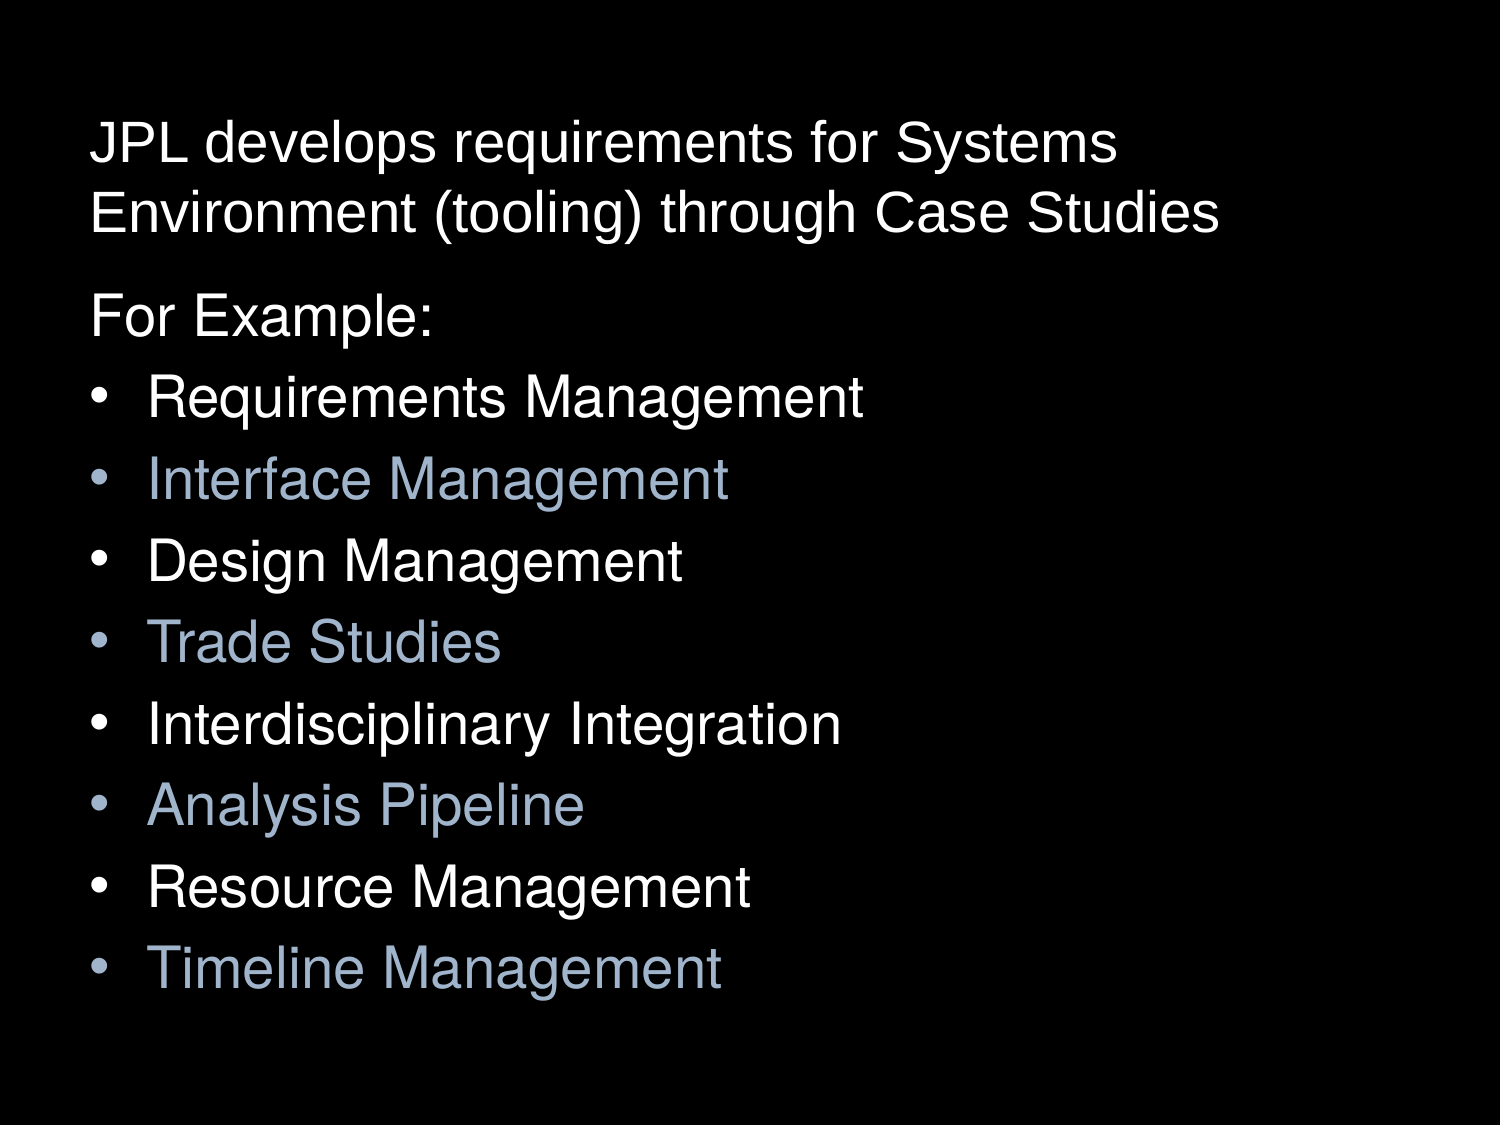

# JPL develops requirements for Systems Environment (tooling) through Case Studies
For Example:
Requirements Management
Interface Management
Design Management
Trade Studies
Interdisciplinary Integration
Analysis Pipeline
Resource Management
Timeline Management